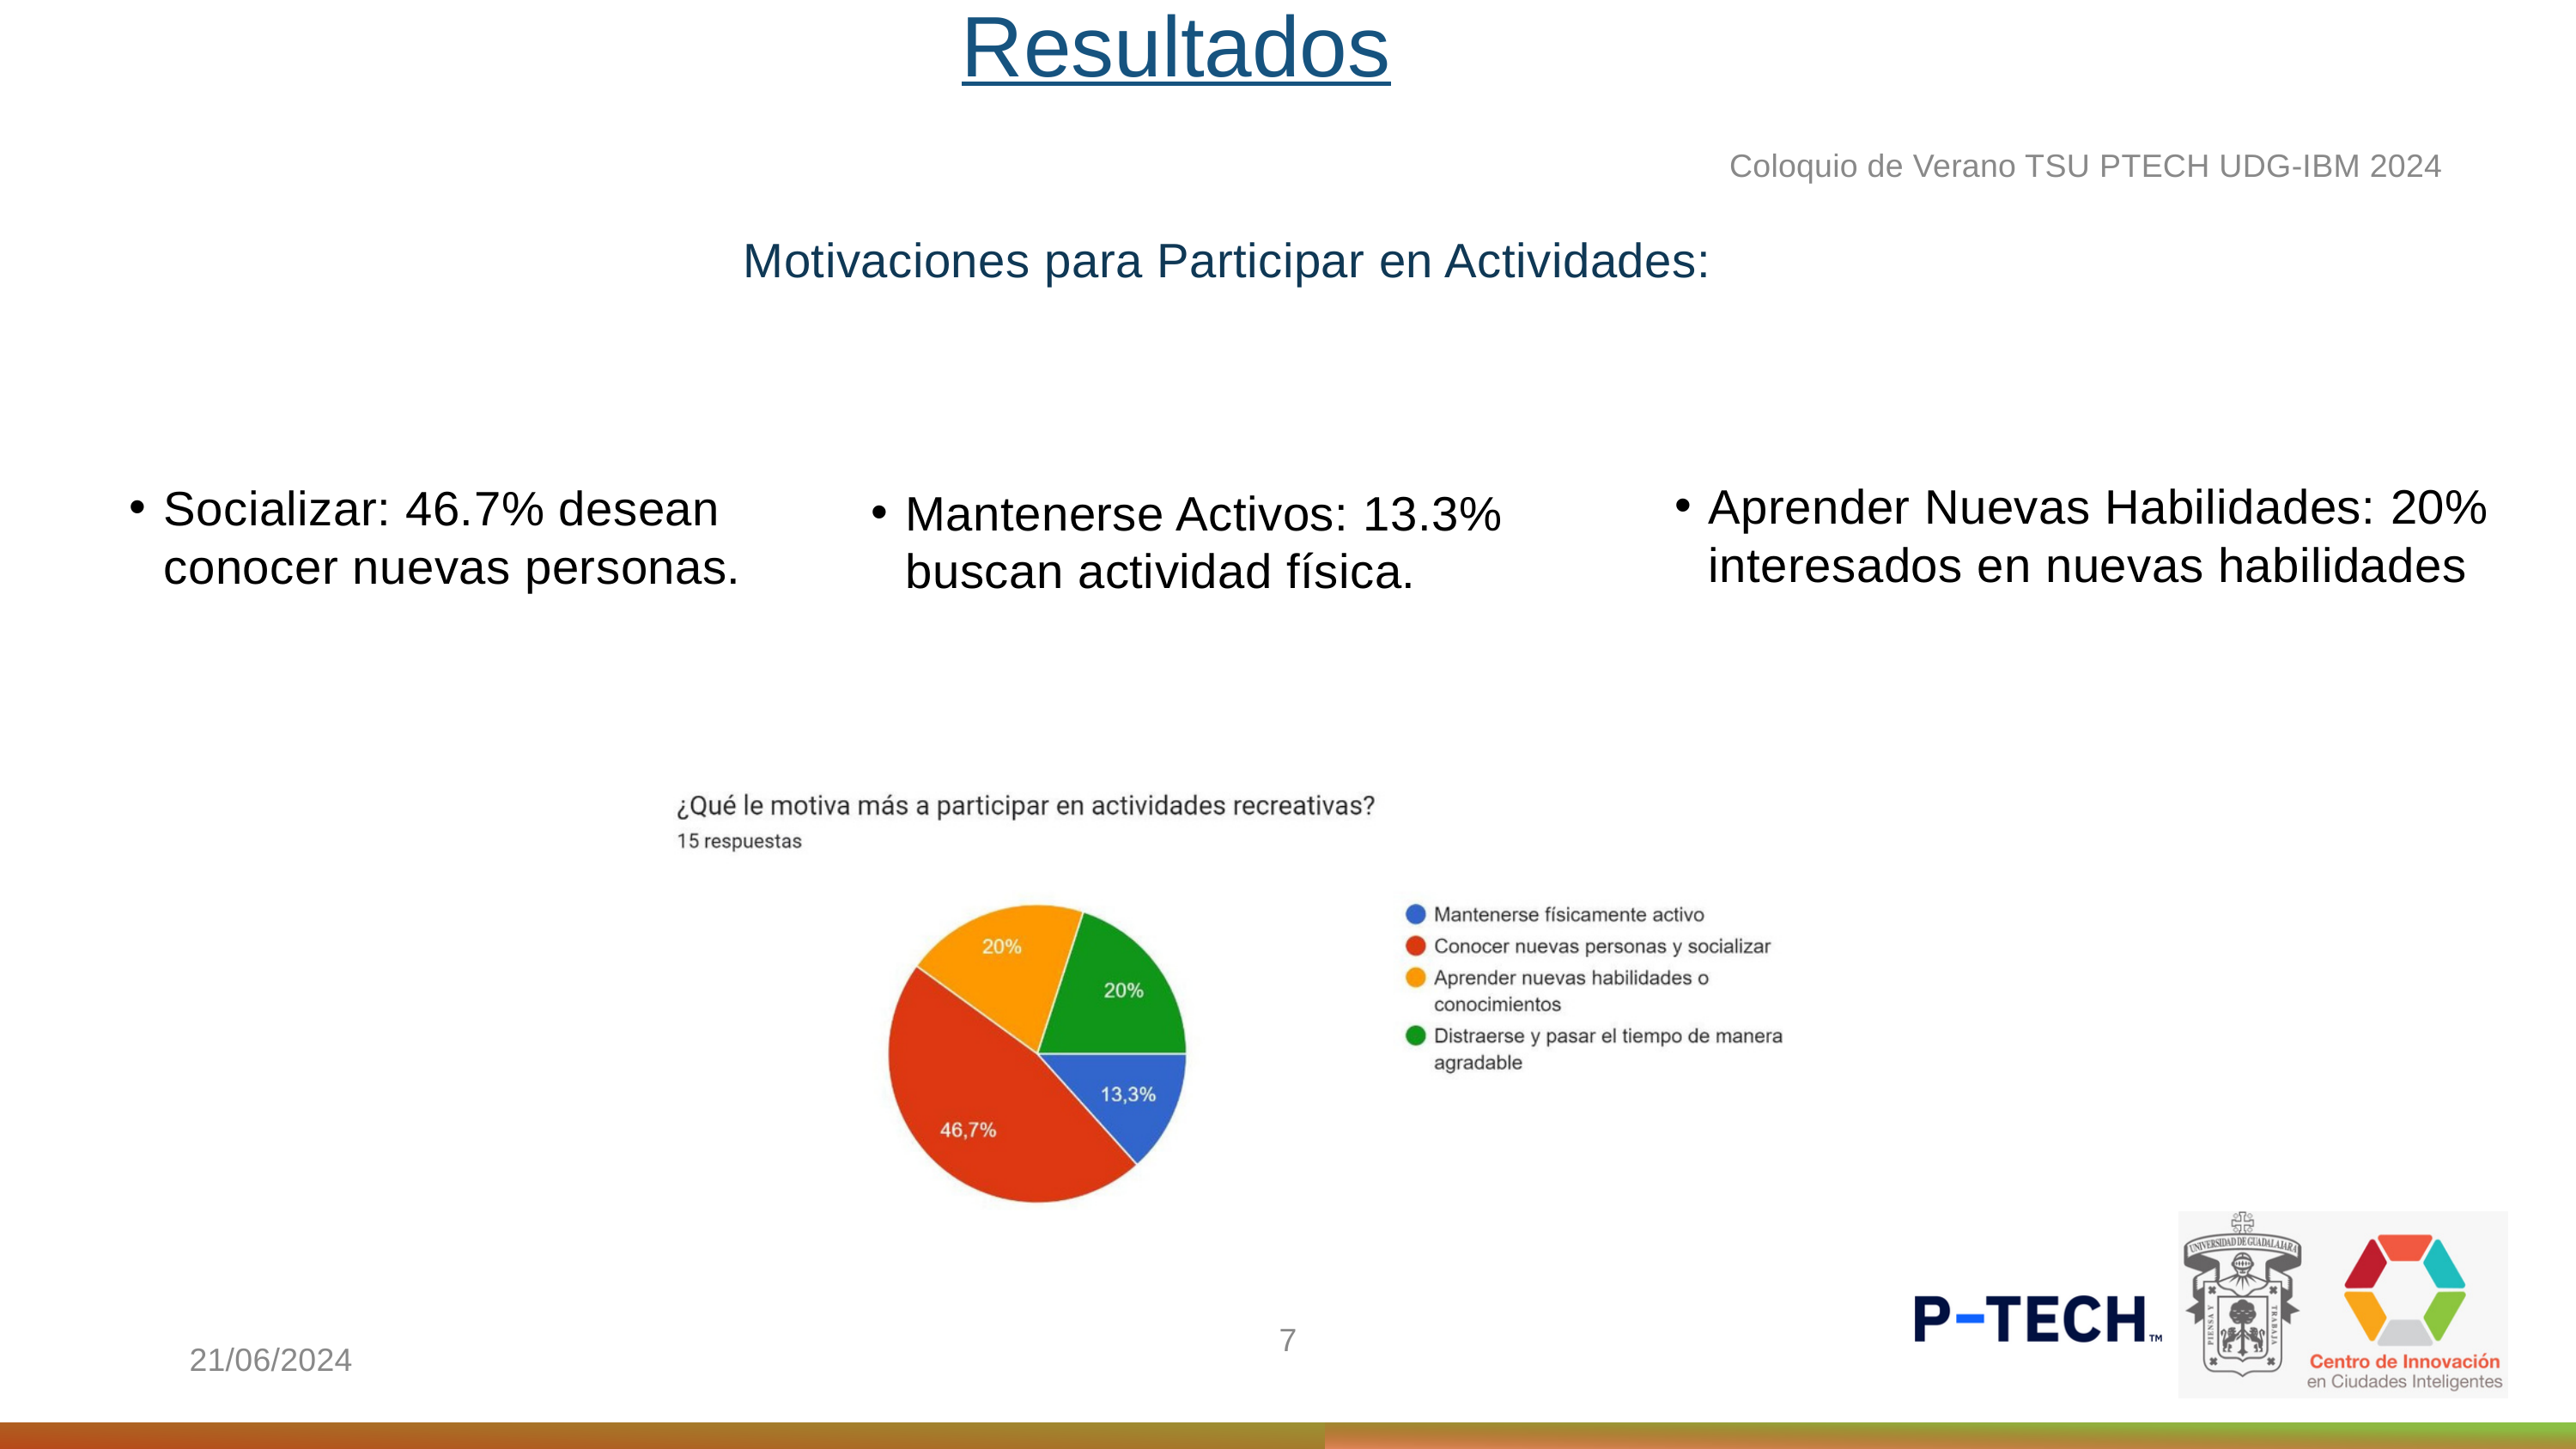

Resultados
Coloquio de Verano TSU PTECH UDG-IBM 2024

Motivaciones para Participar en Actividades:
Aprender Nuevas Habilidades: 20% interesados en nuevas habilidades
Socializar: 46.7% desean conocer nuevas personas.
Mantenerse Activos: 13.3% buscan actividad física.

7
21/06/2024